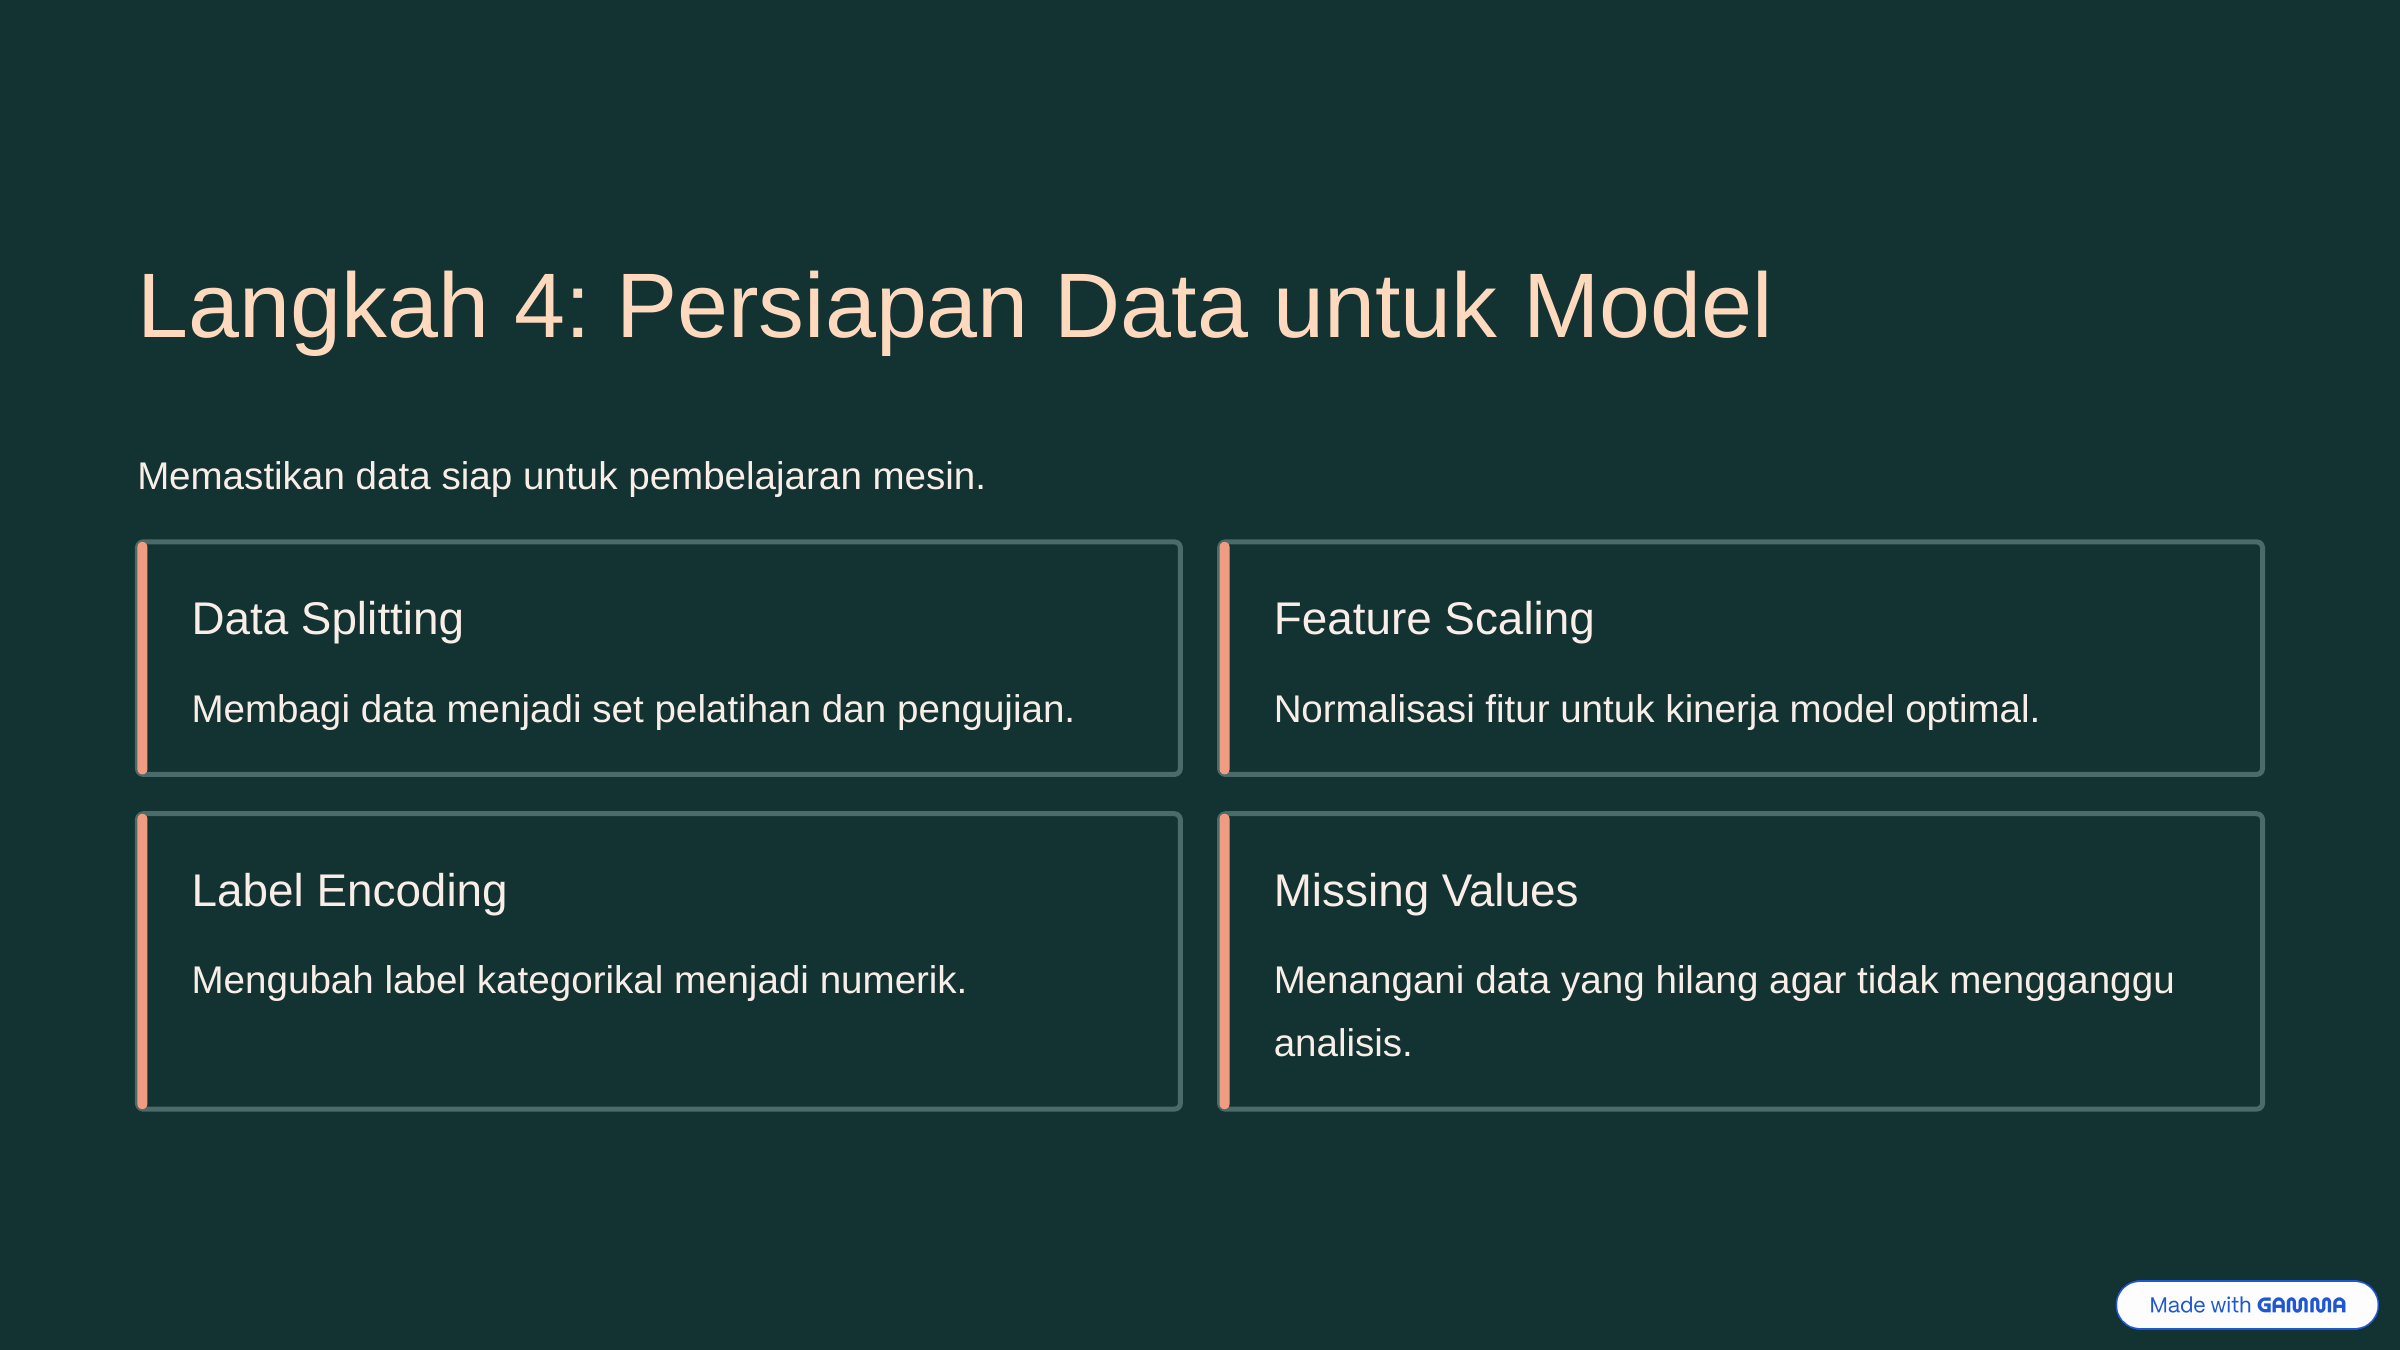

Langkah 4: Persiapan Data untuk Model
Memastikan data siap untuk pembelajaran mesin.

Data Splitting
Feature Scaling
Membagi data menjadi set pelatihan dan pengujian.
Normalisasi fitur untuk kinerja model optimal.

Label Encoding
Missing Values
Mengubah label kategorikal menjadi numerik.
Menangani data yang hilang agar tidak mengganggu analisis.